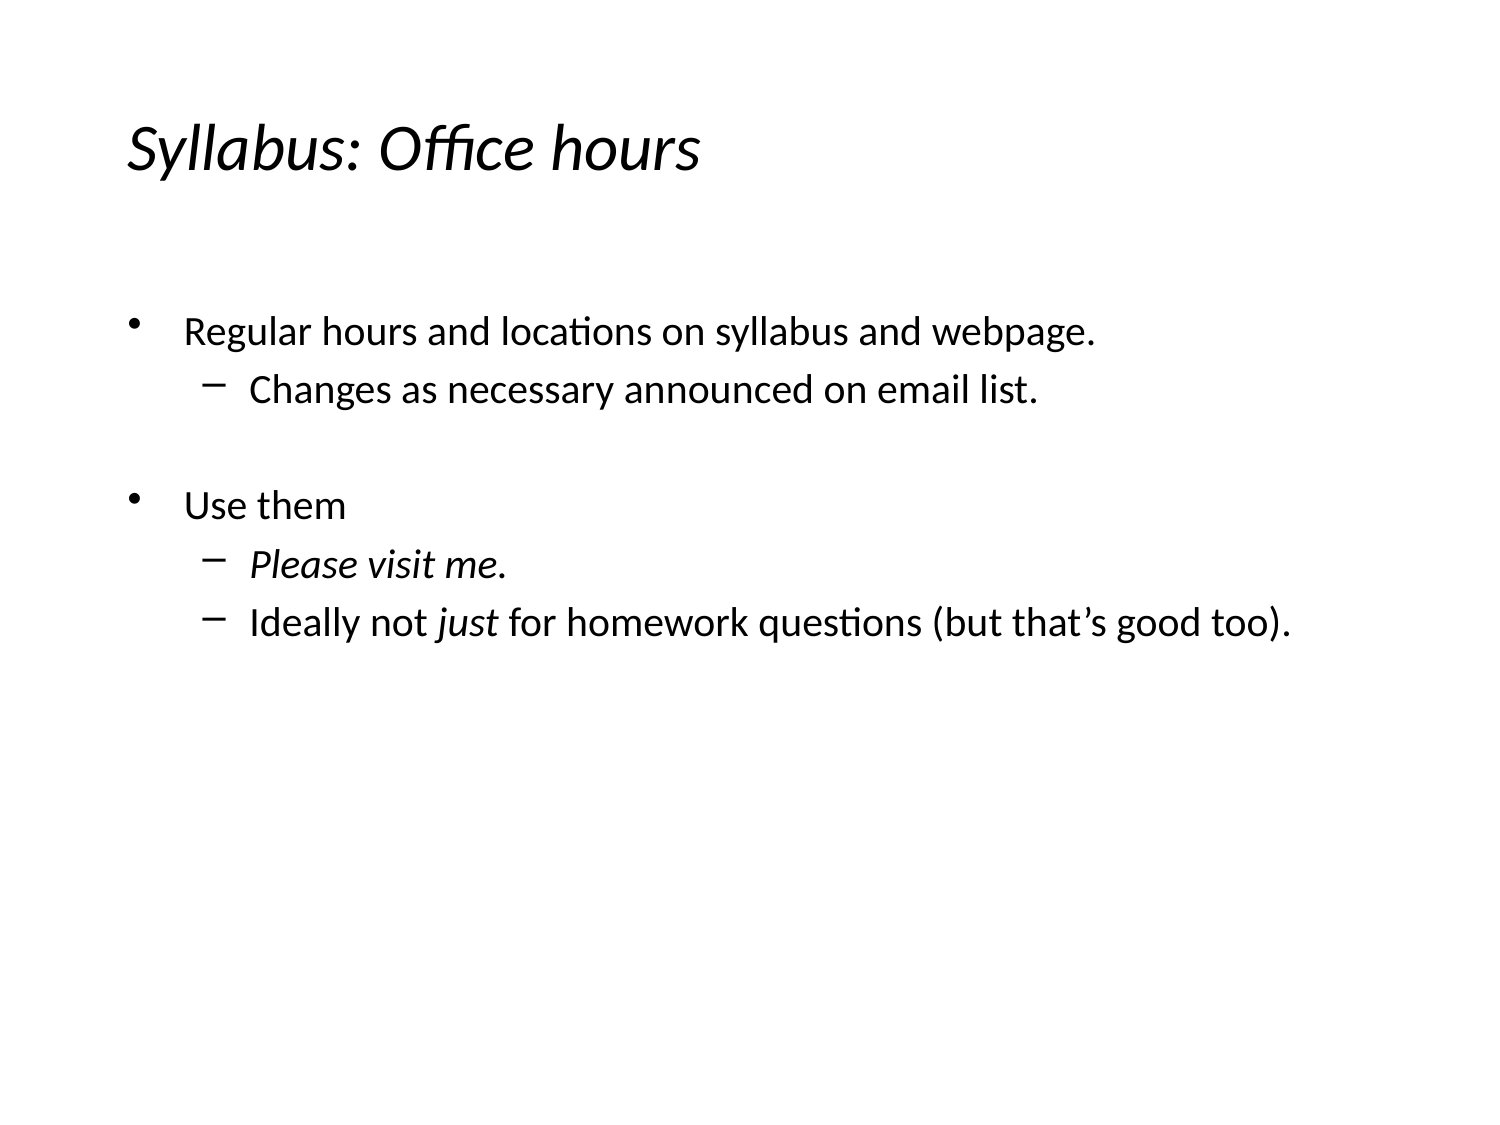

# Syllabus: Office hours

Regular hours and locations on syllabus and webpage.
Changes as necessary announced on email list.

Use them
Please visit me.
Ideally not just for homework questions (but that’s good too).